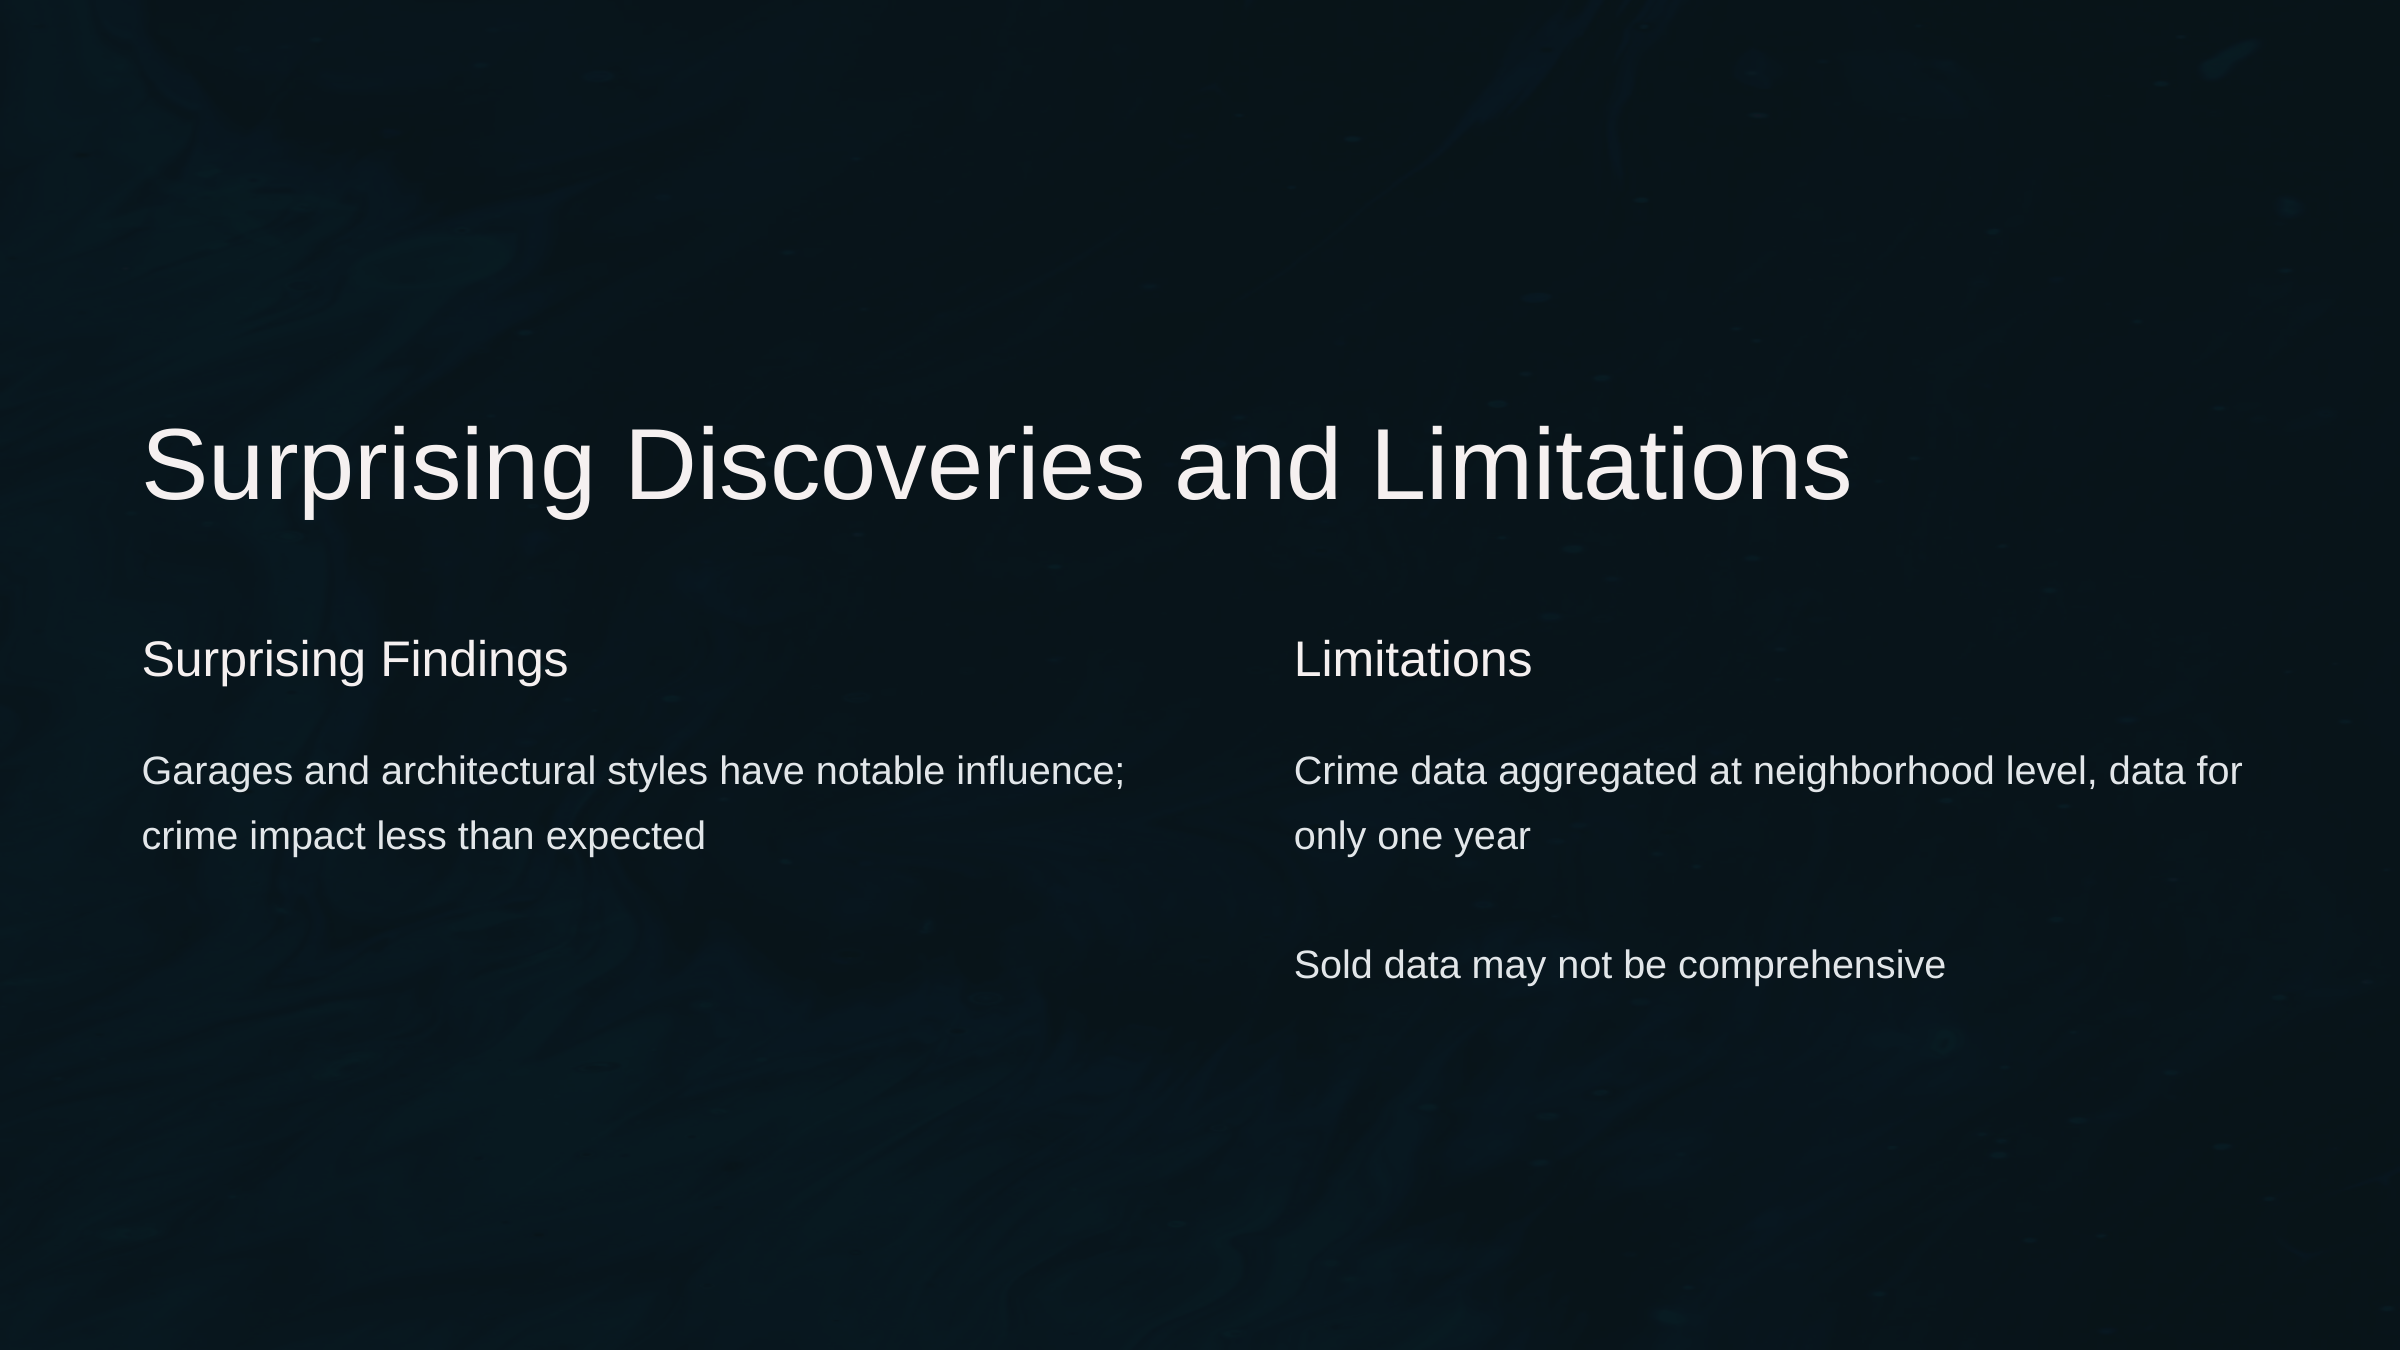

Surprising Discoveries and Limitations
Surprising Findings
Limitations
Garages and architectural styles have notable influence; crime impact less than expected
Crime data aggregated at neighborhood level, data for only one year

Sold data may not be comprehensive